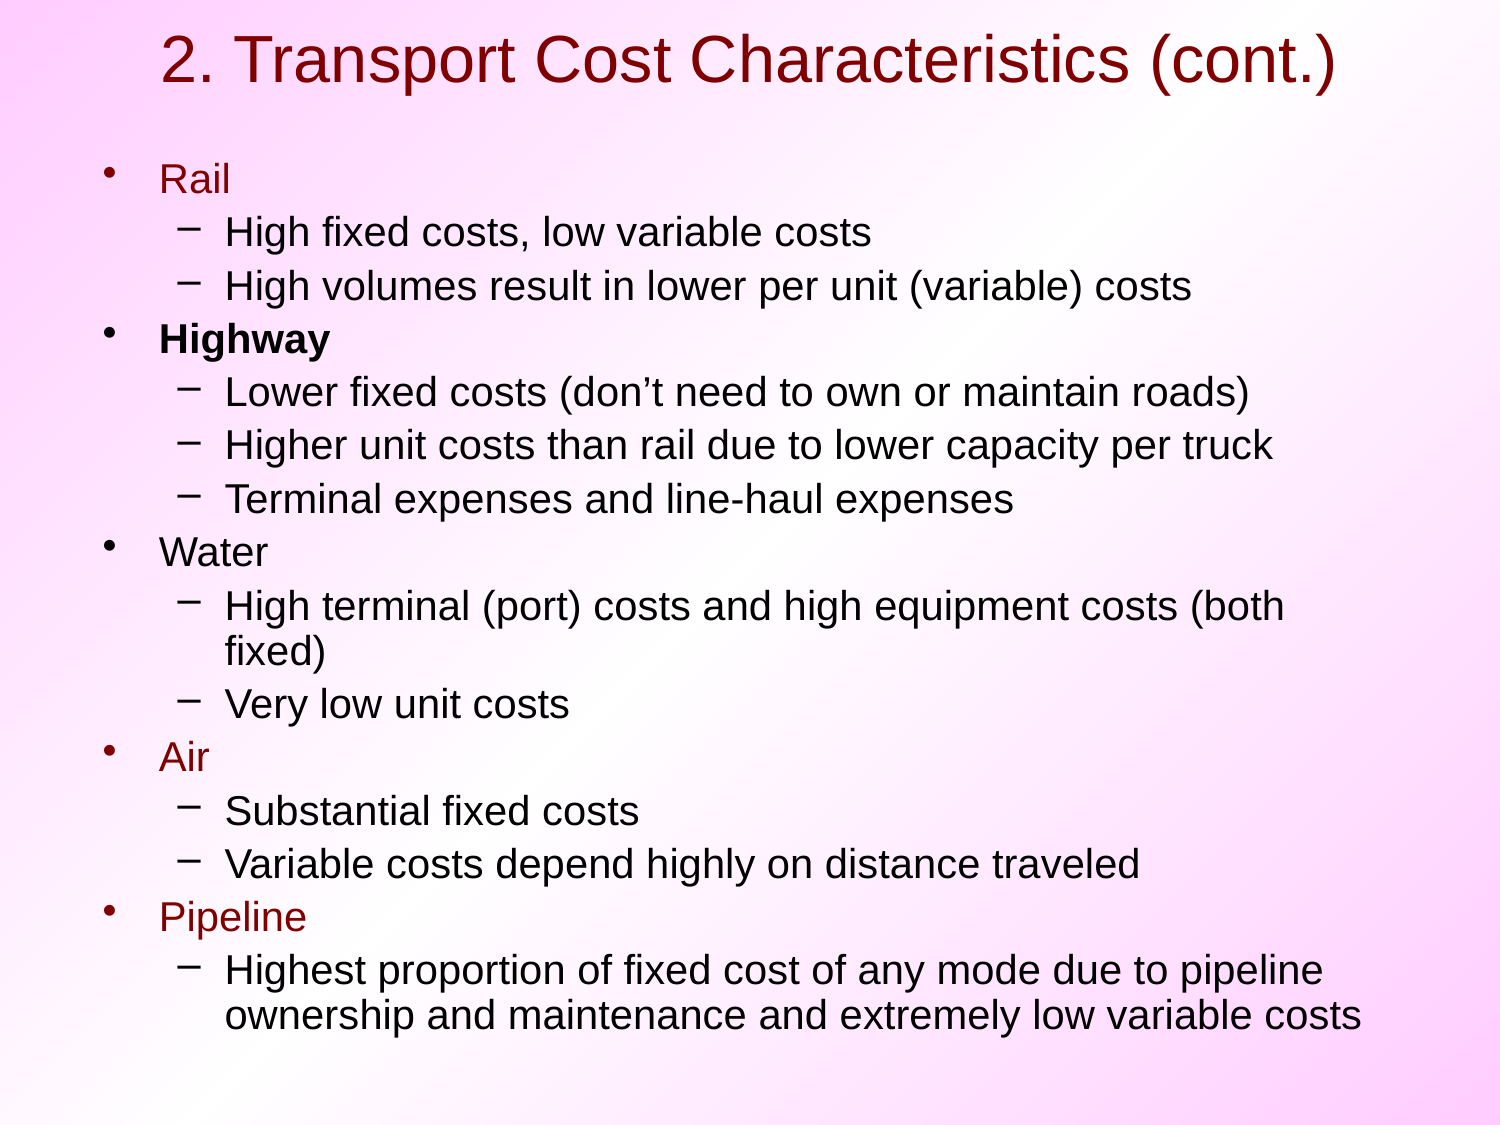

# 2. Transport Cost Characteristics (cont.)
Rail
High fixed costs, low variable costs
High volumes result in lower per unit (variable) costs
Highway
Lower fixed costs (don’t need to own or maintain roads)
Higher unit costs than rail due to lower capacity per truck
Terminal expenses and line-haul expenses
Water
High terminal (port) costs and high equipment costs (both fixed)
Very low unit costs
Air
Substantial fixed costs
Variable costs depend highly on distance traveled
Pipeline
Highest proportion of fixed cost of any mode due to pipeline ownership and maintenance and extremely low variable costs